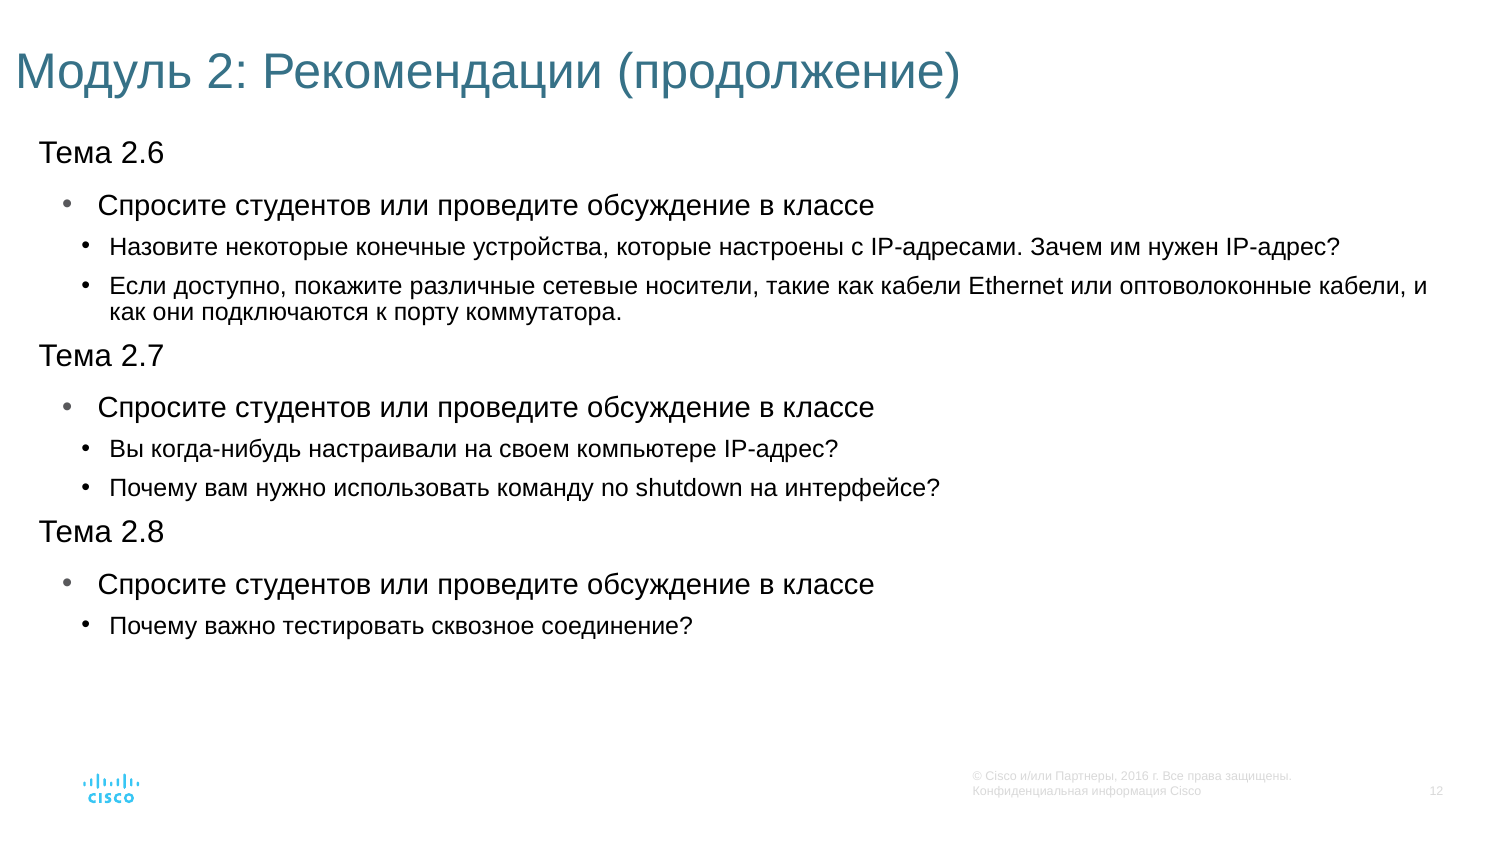

# Модуль 2: Рекомендации (продолжение)
Тема 2.6
Спросите студентов или проведите обсуждение в классе
Назовите некоторые конечные устройства, которые настроены с IP-адресами. Зачем им нужен IP-адрес?
Если доступно, покажите различные сетевые носители, такие как кабели Ethernet или оптоволоконные кабели, и как они подключаются к порту коммутатора.
Тема 2.7
Спросите студентов или проведите обсуждение в классе
Вы когда-нибудь настраивали на своем компьютере IP-адрес?
Почему вам нужно использовать команду no shutdown на интерфейсе?
Тема 2.8
Спросите студентов или проведите обсуждение в классе
Почему важно тестировать сквозное соединение?